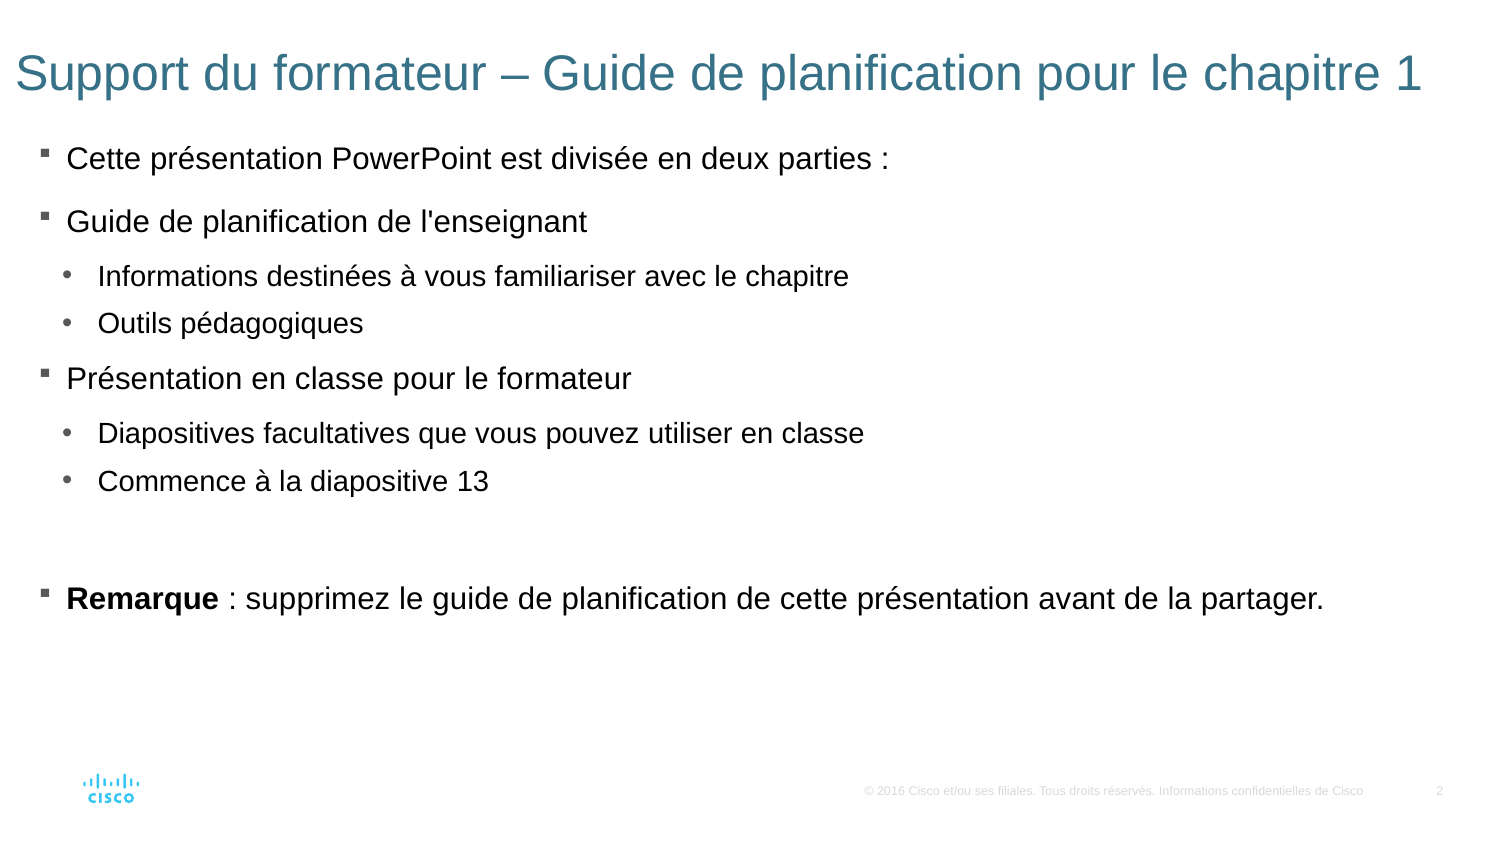

# Support du formateur – Guide de planification pour le chapitre 1
Cette présentation PowerPoint est divisée en deux parties :
Guide de planification de l'enseignant
Informations destinées à vous familiariser avec le chapitre
Outils pédagogiques
Présentation en classe pour le formateur
Diapositives facultatives que vous pouvez utiliser en classe
Commence à la diapositive 13

Remarque : supprimez le guide de planification de cette présentation avant de la partager.